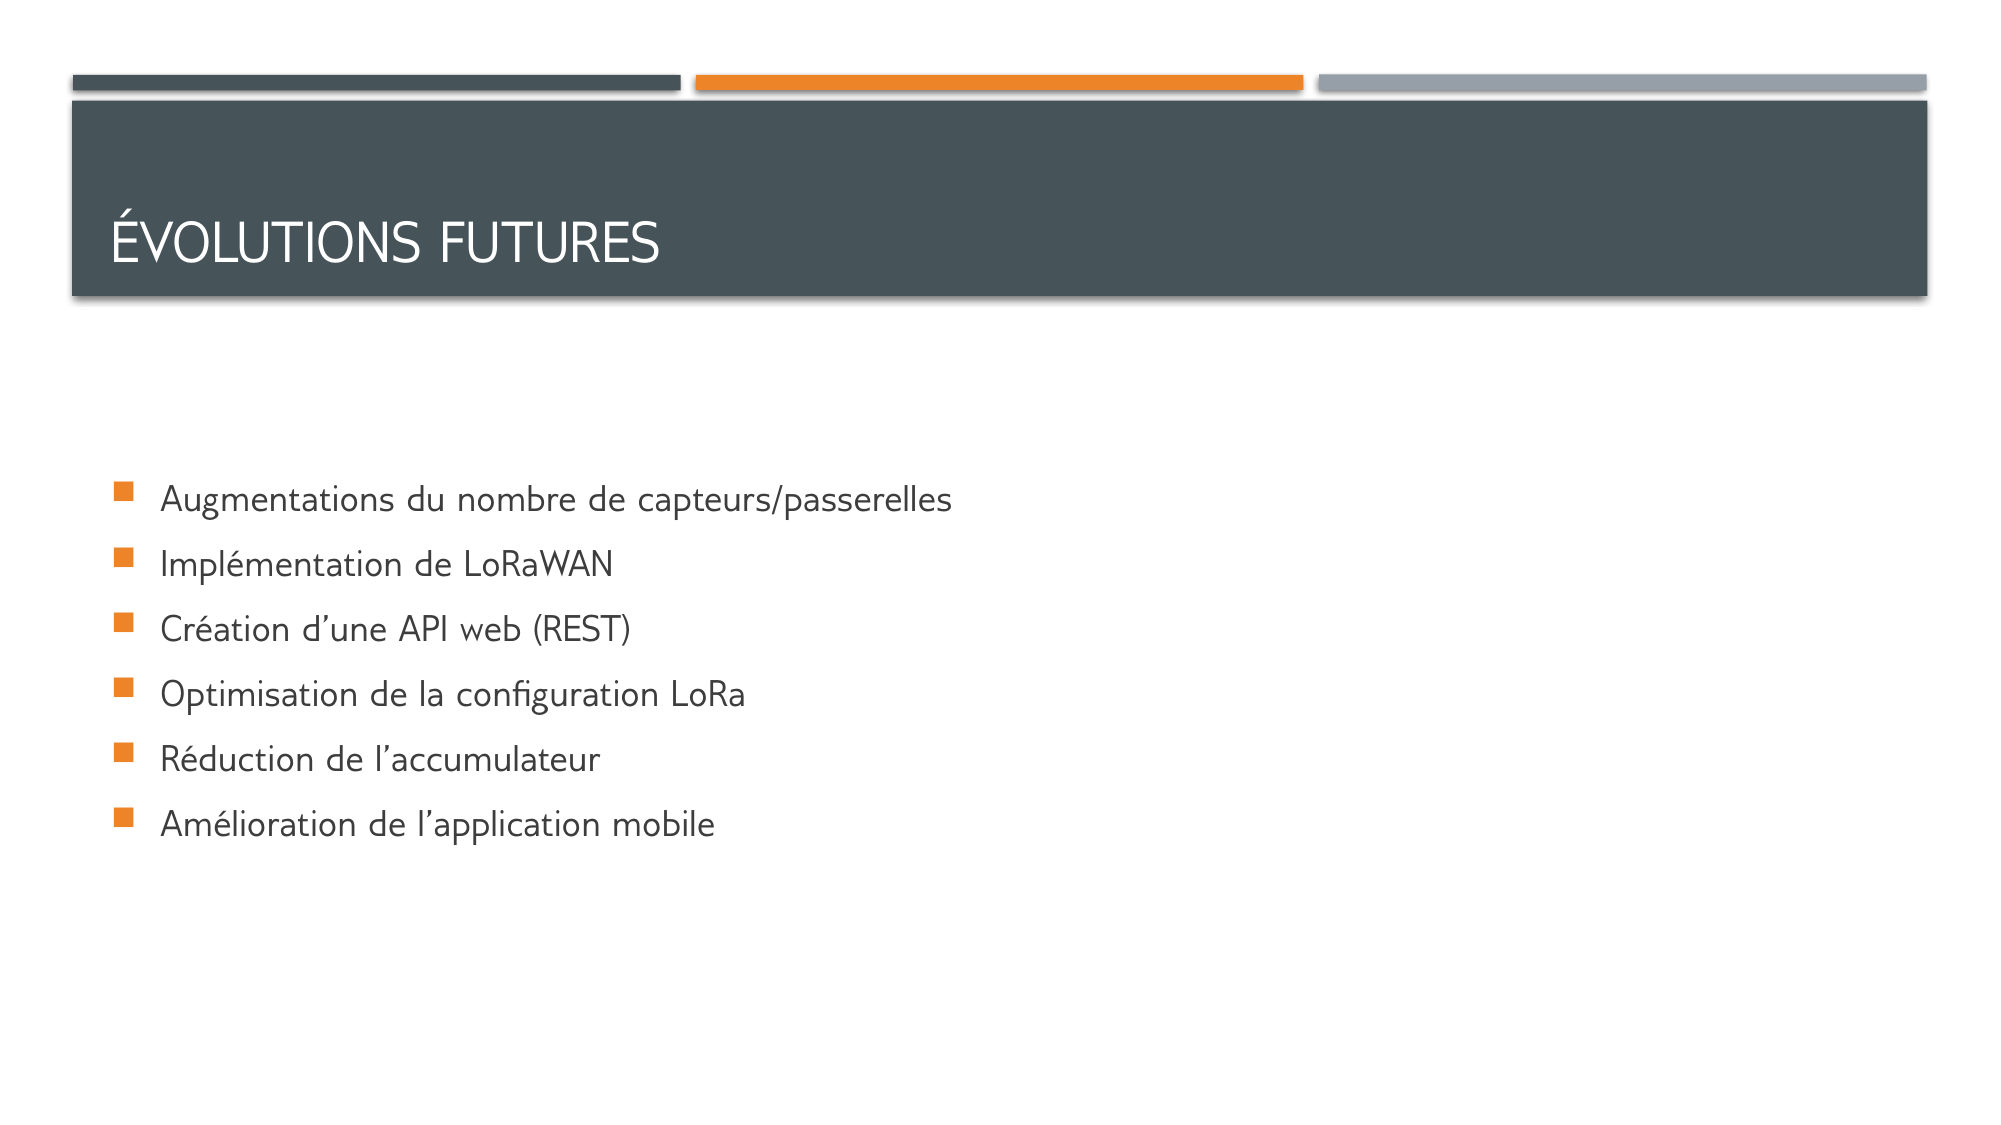

# Évolutions futures
Augmentations du nombre de capteurs/passerelles
Implémentation de LoRaWAN
Création d’une API web (REST)
Optimisation de la configuration LoRa
Réduction de l’accumulateur
Amélioration de l’application mobile